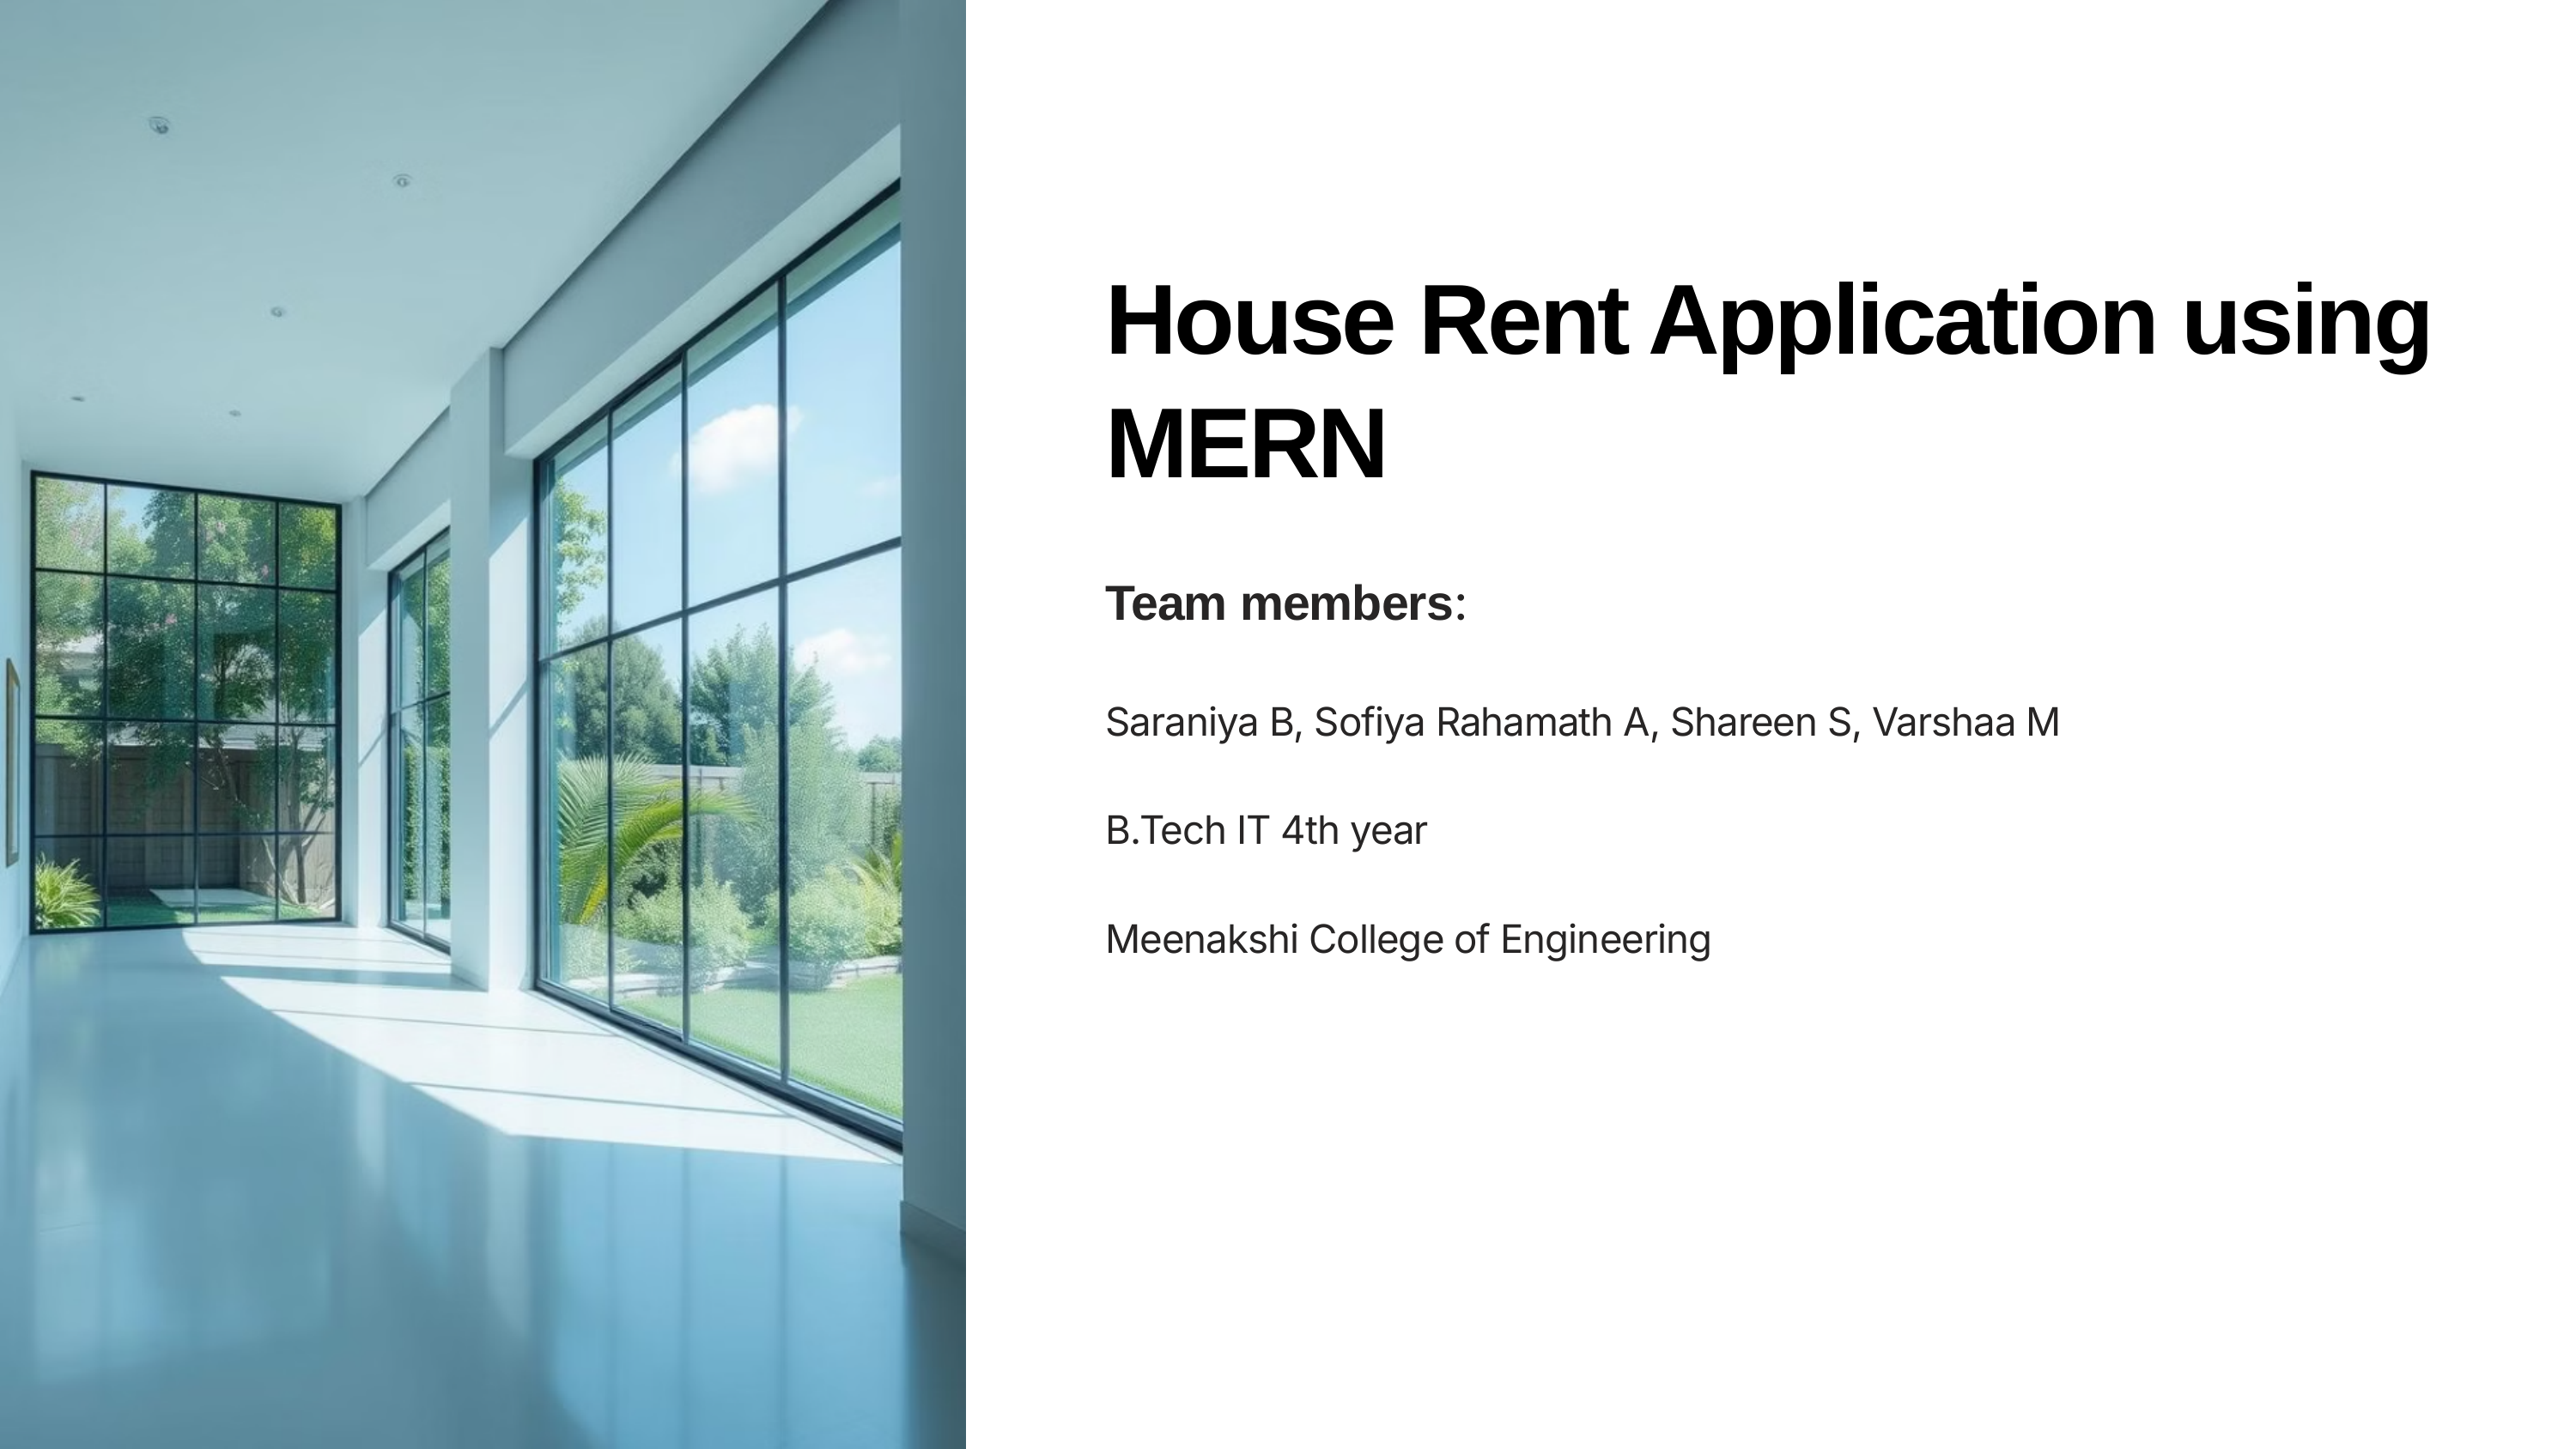

House Rent Application using MERN
Team members:
Saraniya B, Sofiya Rahamath A, Shareen S, Varshaa M
B.Tech IT 4th year
Meenakshi College of Engineering